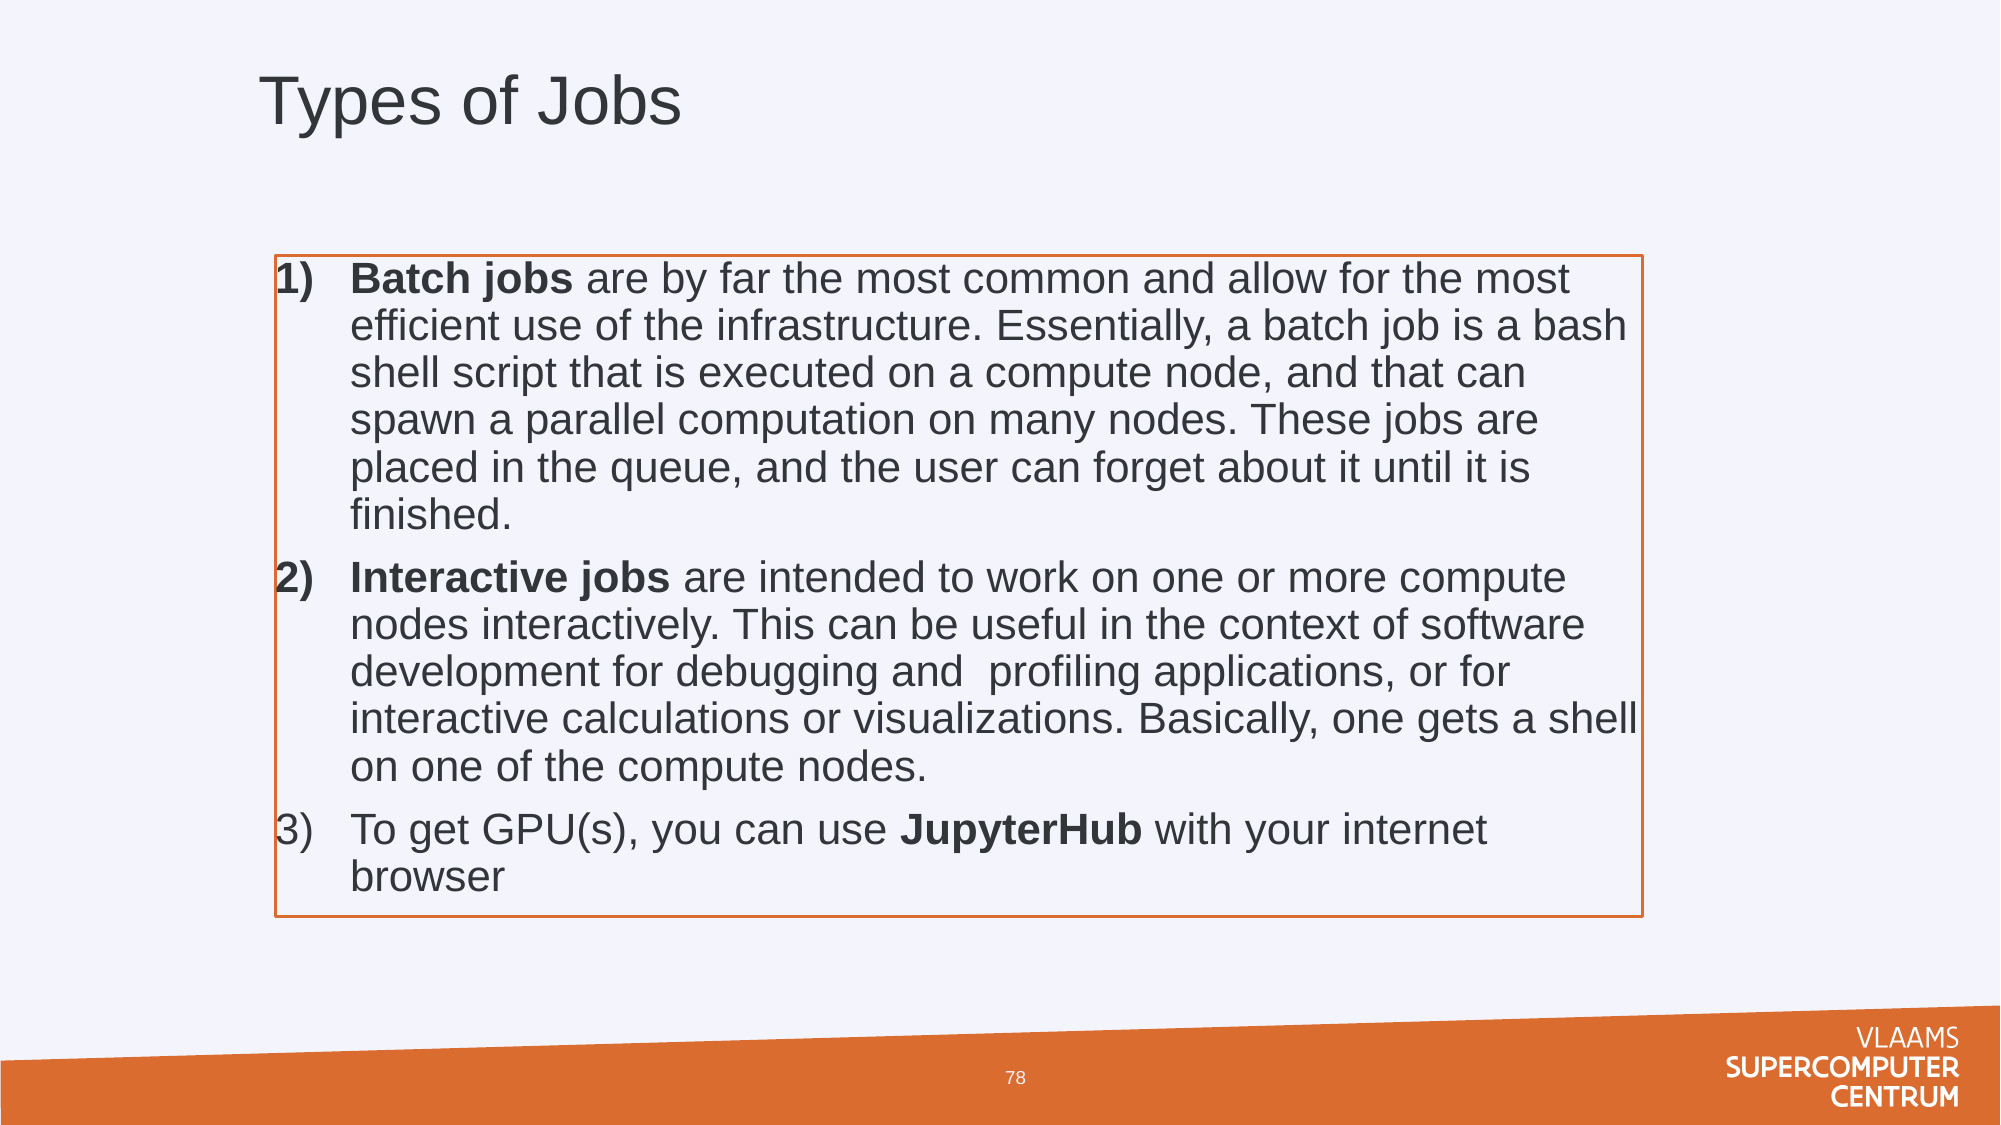

# Types of Jobs
Batch jobs are by far the most common and allow for the most efficient use of the infrastructure. Essentially, a batch job is a bash shell script that is executed on a compute node, and that can spawn a parallel computation on many nodes. These jobs are placed in the queue, and the user can forget about it until it is finished.
Interactive jobs are intended to work on one or more compute nodes interactively. This can be useful in the context of software development for debugging and  profiling applications, or for interactive calculations or visualizations. Basically, one gets a shell on one of the compute nodes.
To get GPU(s), you can use JupyterHub with your internet browser
78